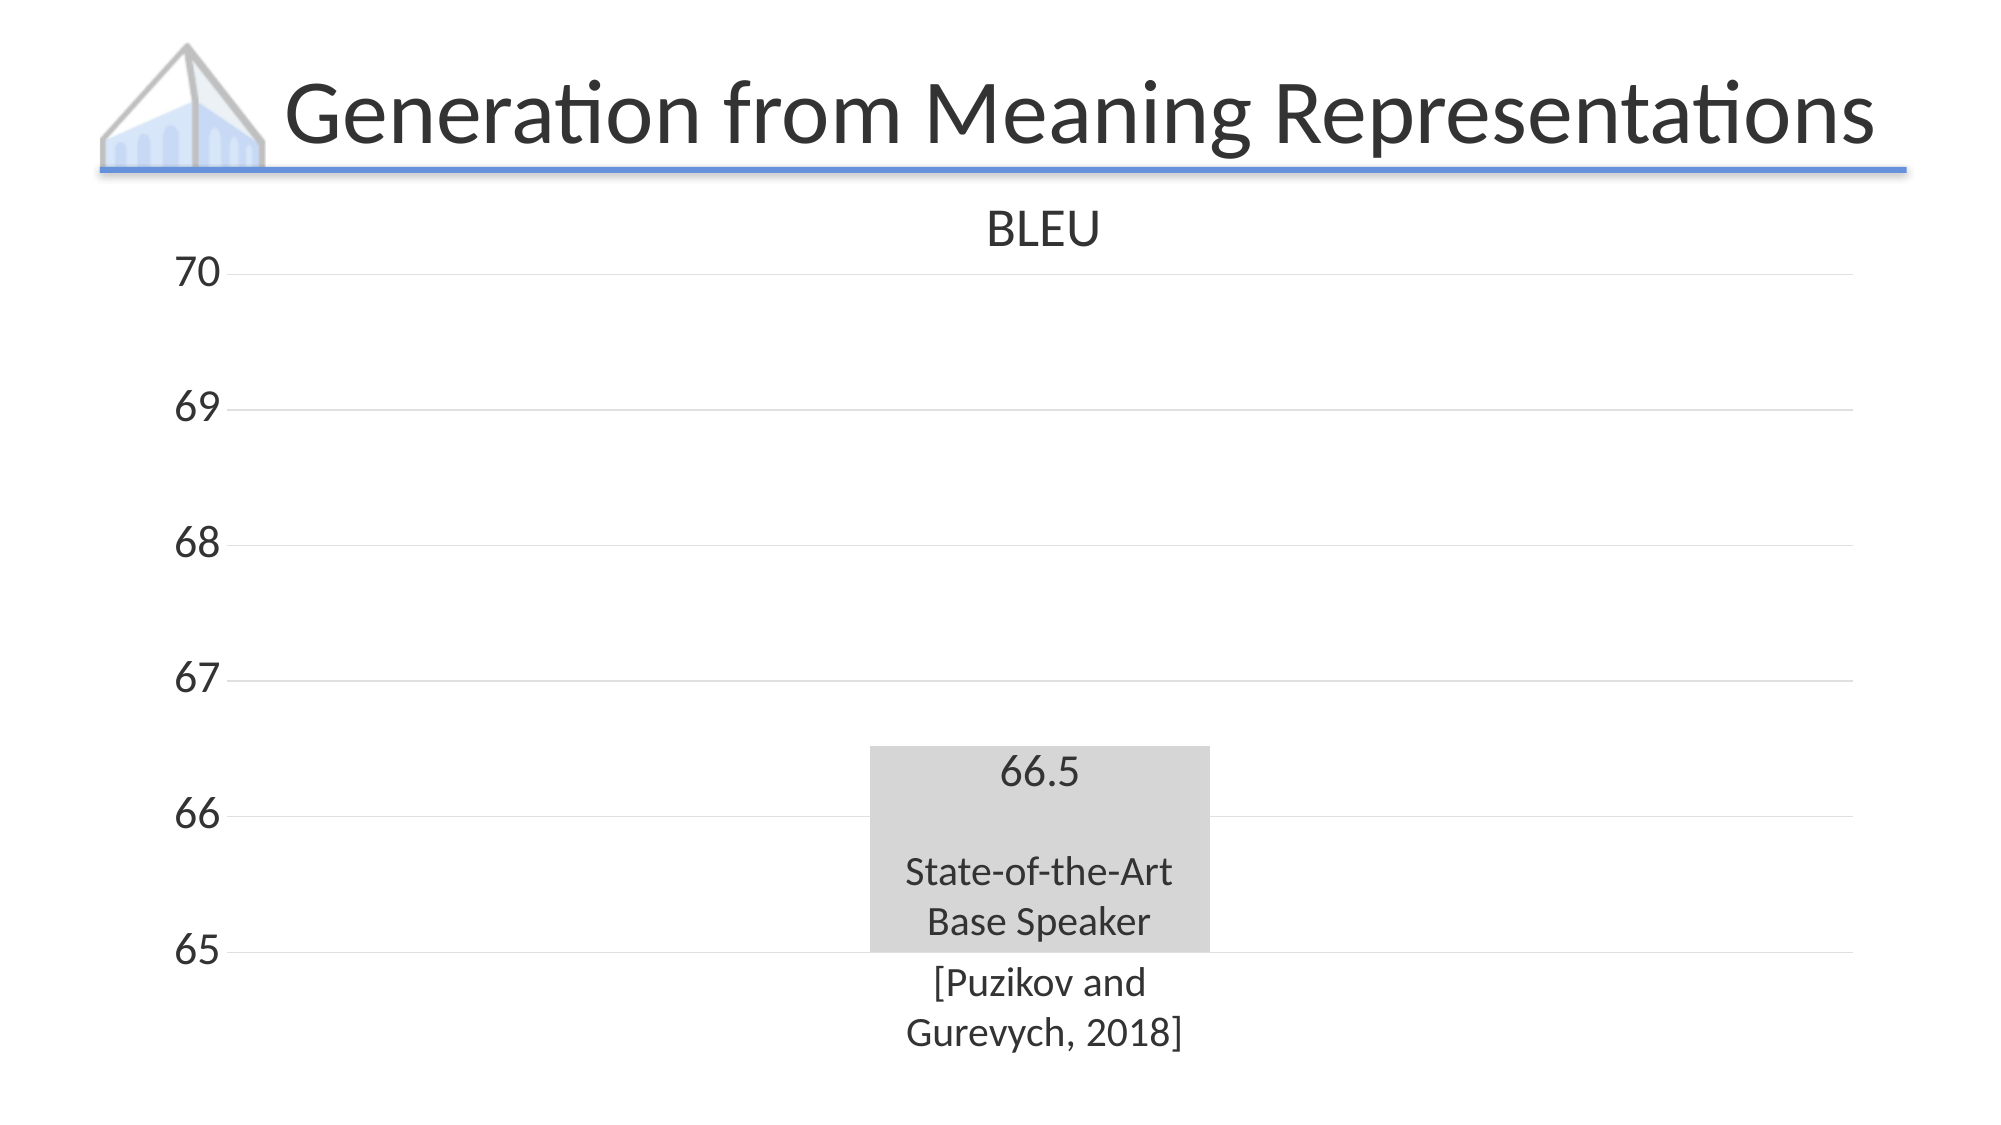

# Generation from Meaning Representations

### Chart: BLEU

| Category | Base |
|---|---|
| BLEU | 66.52 |
State-of-the-Art
Base Speaker
[Puzikov and
Gurevych, 2018]